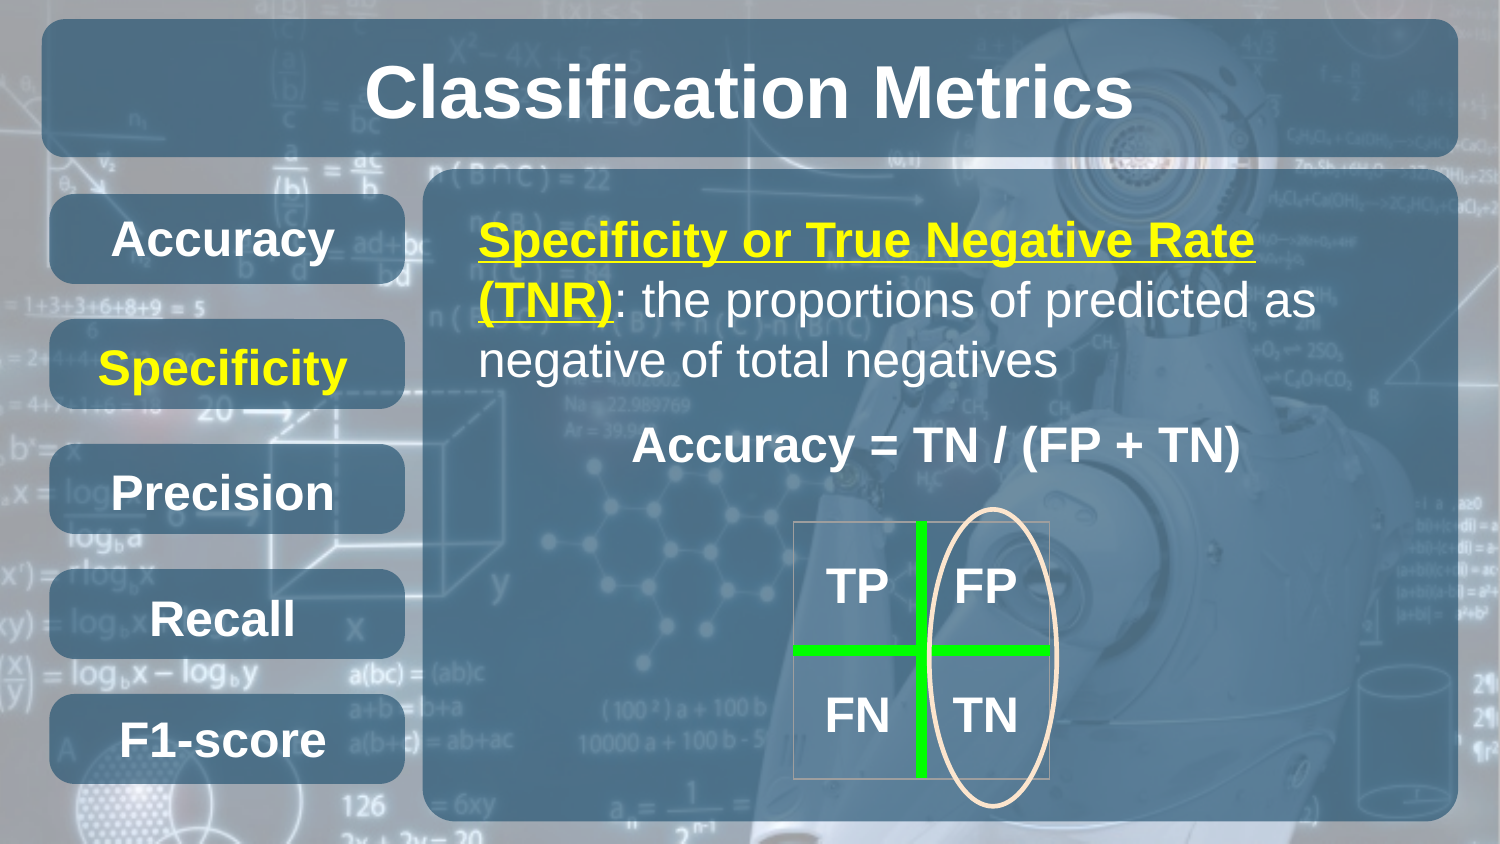

# Classification Metrics
Accuracy
Specificity or True Negative Rate (TNR): the proportions of predicted as negative of total negatives

Accuracy = TN / (FP + TN)

Specificity
Precision

| TP | FP |
| --- | --- |
| FN | TN |
Recall
F1-score